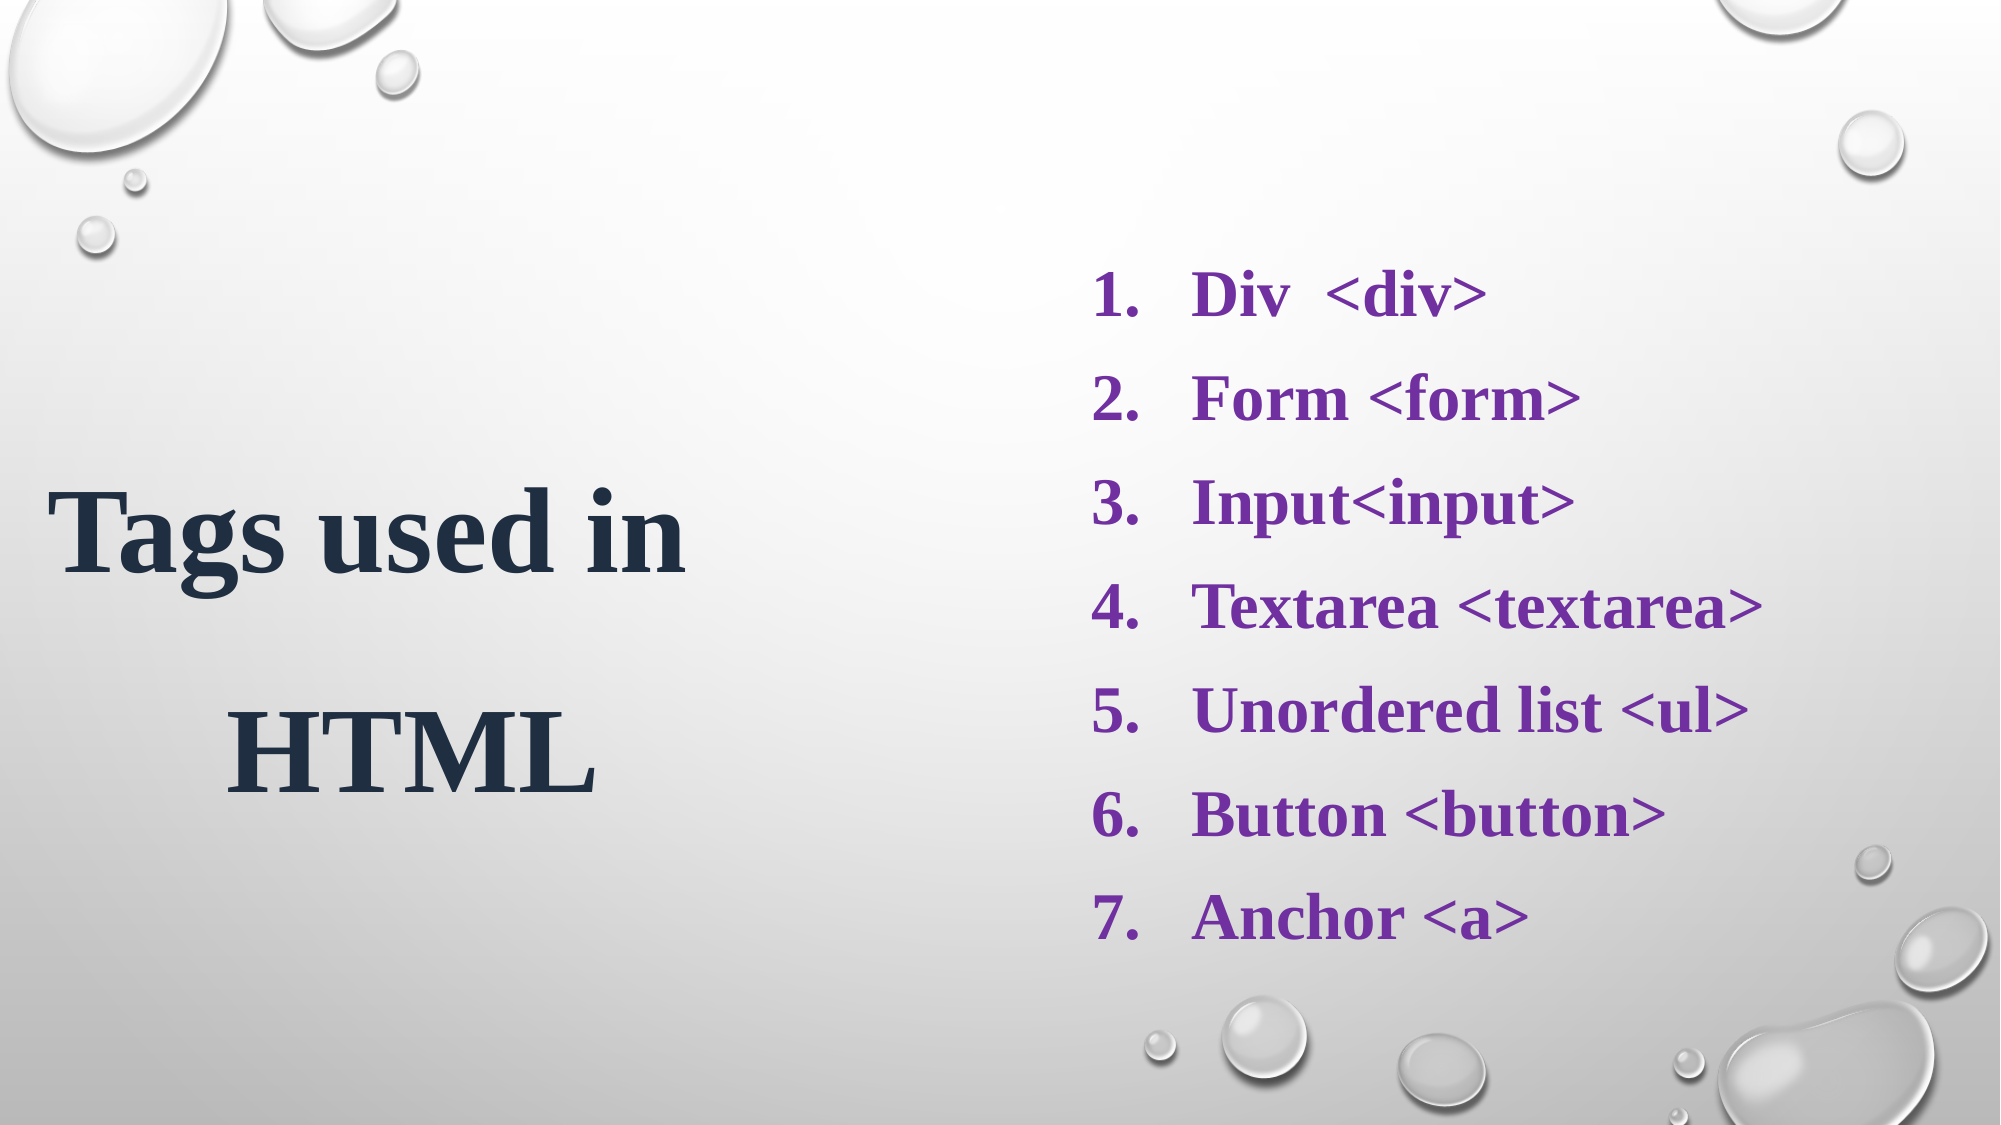

Div  <div>
Form <form>
Input<input>
Textarea <textarea>
Unordered list <ul>
Button <button>
Anchor <a>
Tags used in    HTML